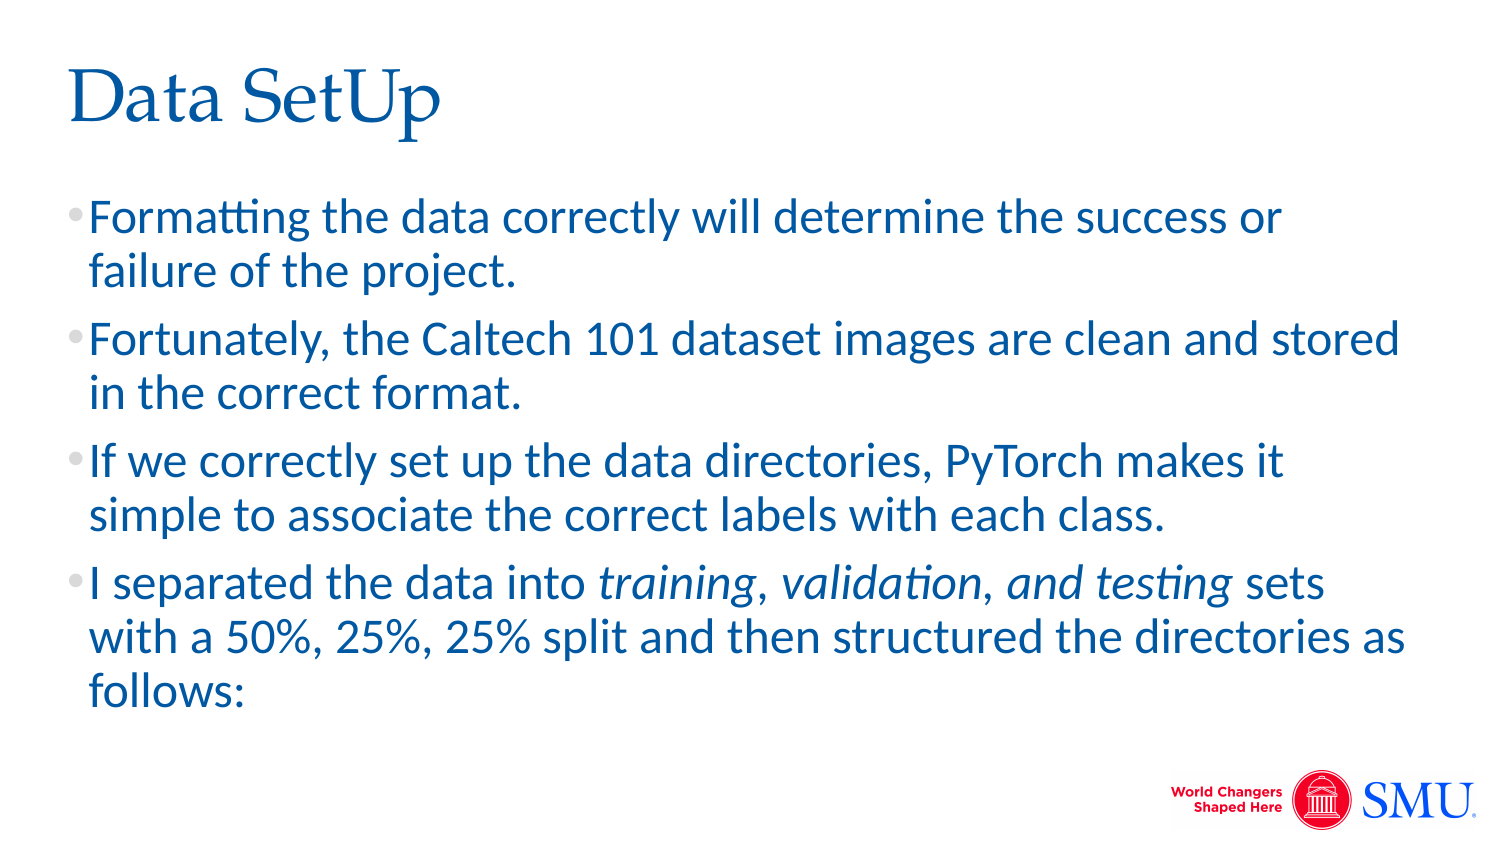

# Data SetUp
Formatting the data correctly will determine the success or failure of the project.
Fortunately, the Caltech 101 dataset images are clean and stored in the correct format.
If we correctly set up the data directories, PyTorch makes it simple to associate the correct labels with each class.
I separated the data into training, validation, and testing sets with a 50%, 25%, 25% split and then structured the directories as follows: